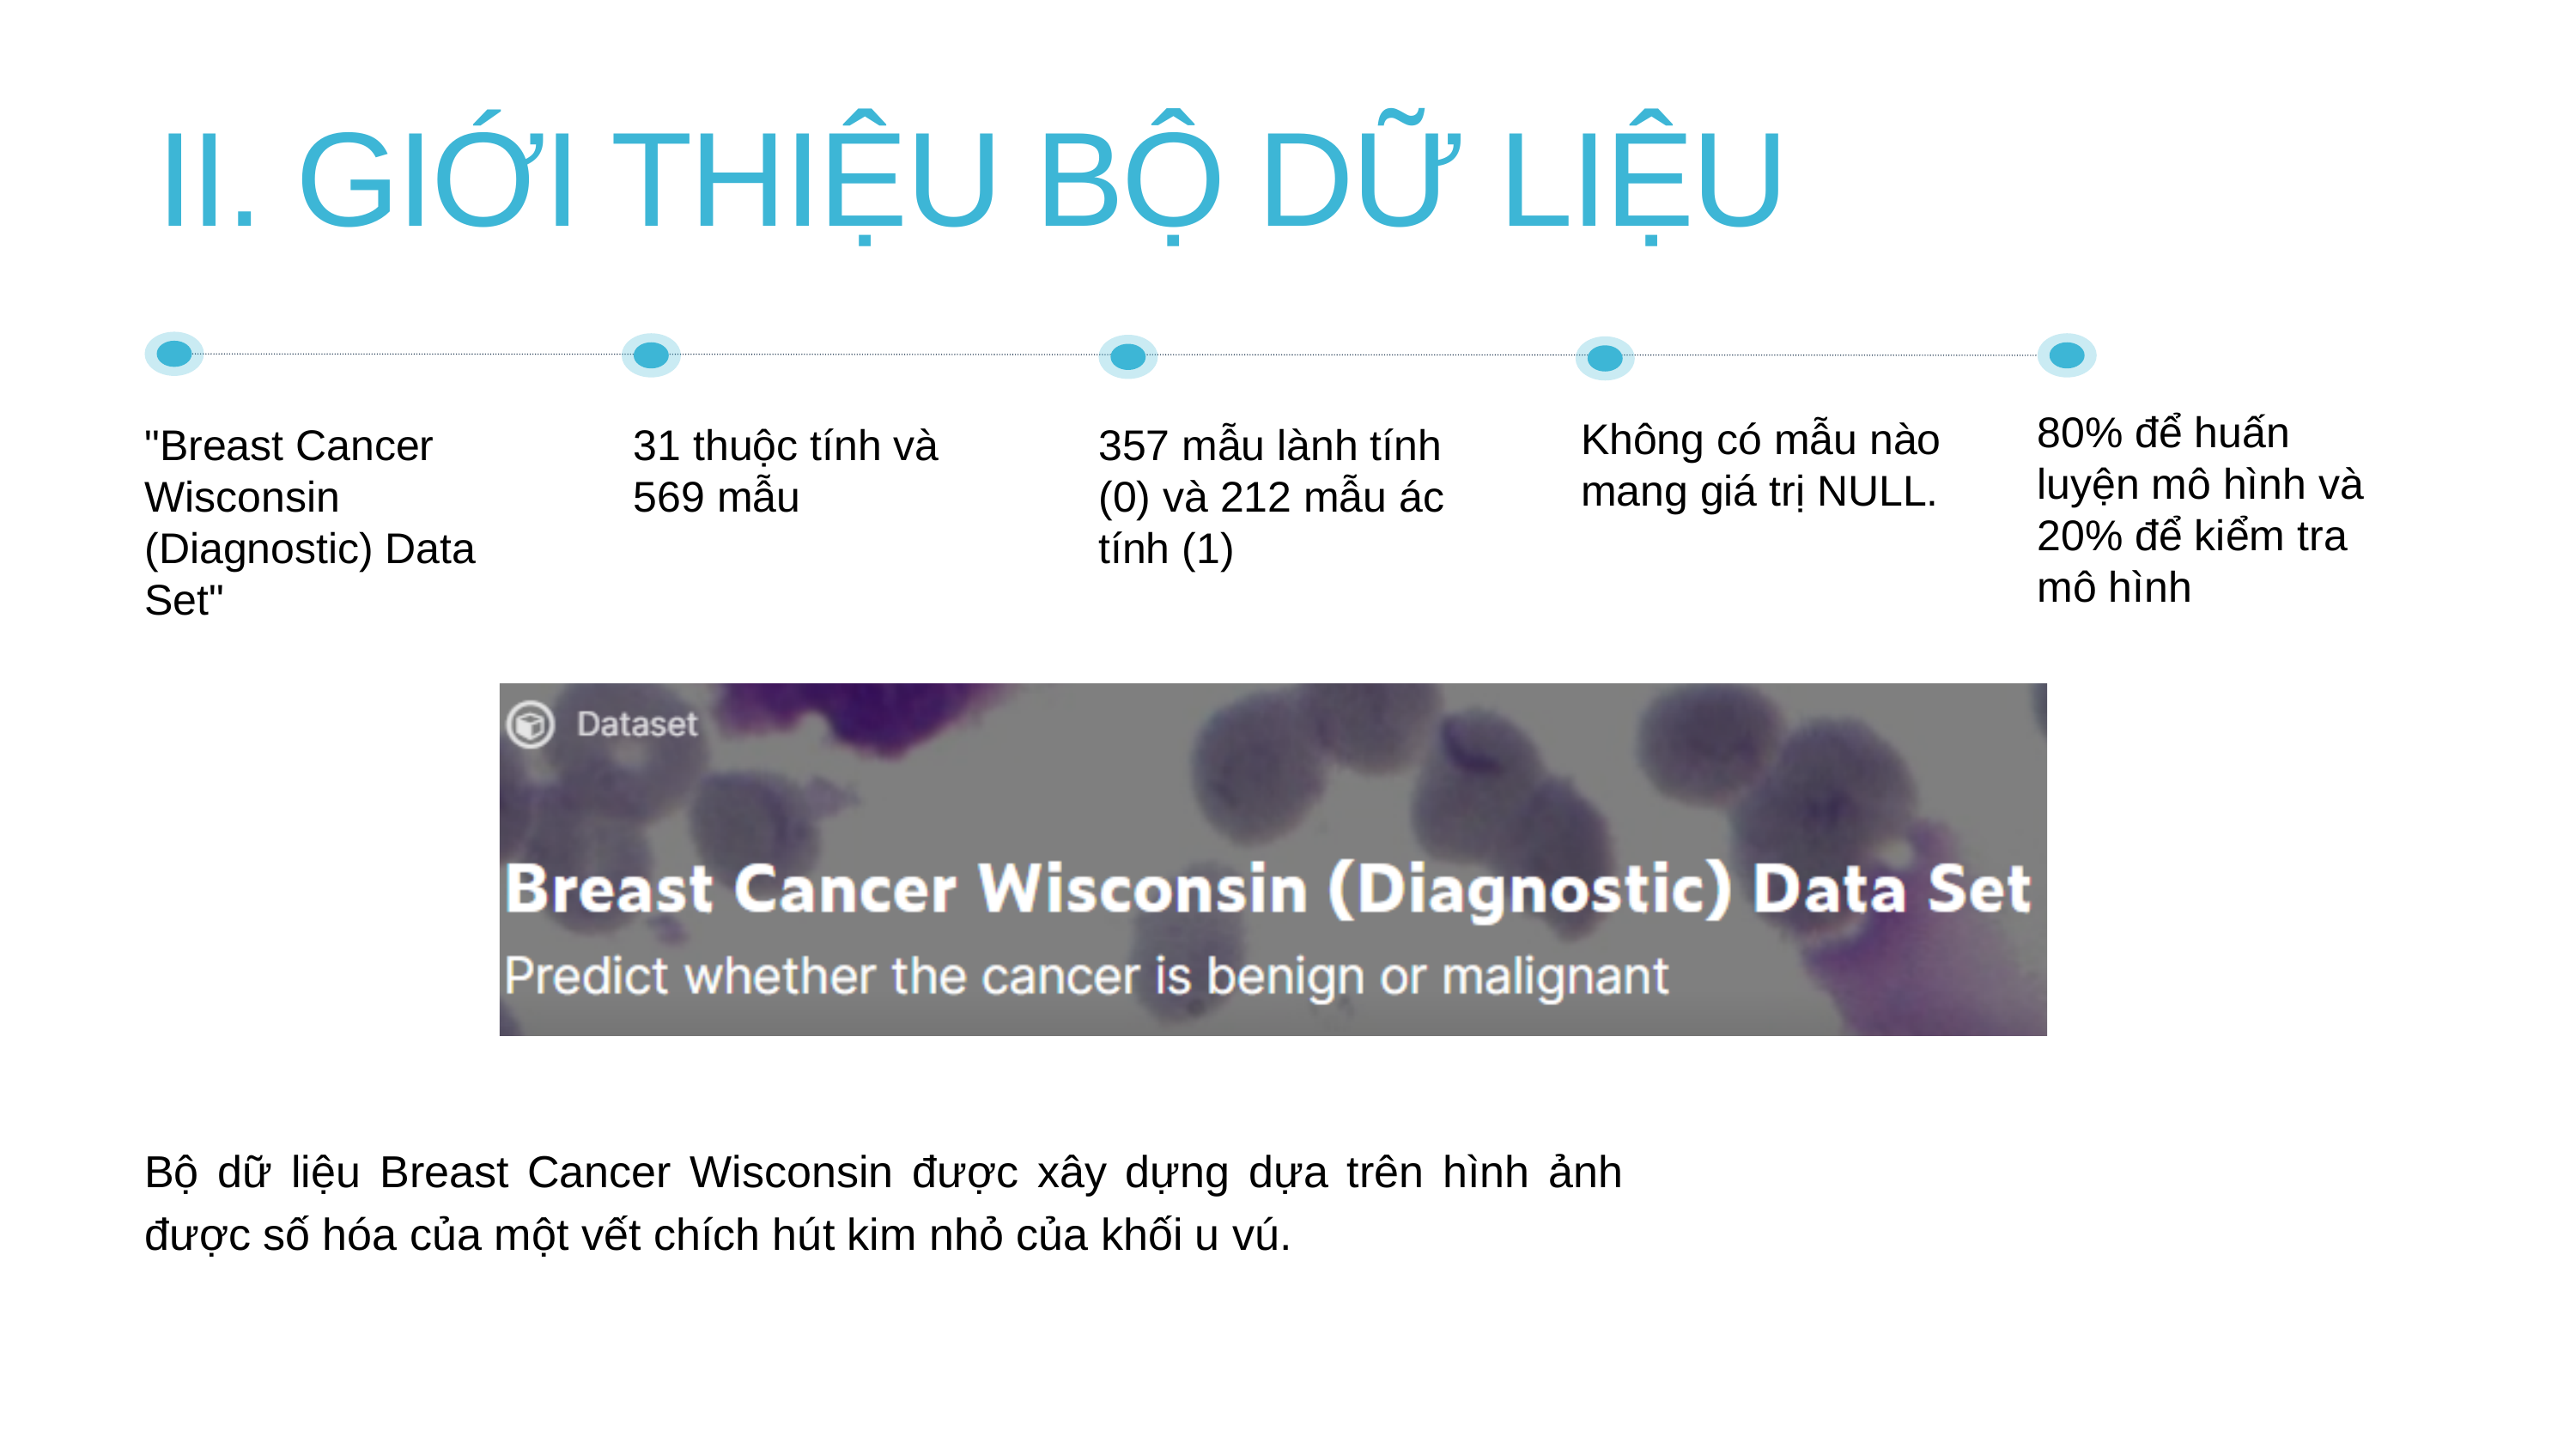

II. GIỚI THIỆU BỘ DỮ LIỆU

80% để huấn luyện mô hình và 20% để kiểm tra mô hình
Không có mẫu nào mang giá trị NULL.
"Breast Cancer Wisconsin (Diagnostic) Data Set"
31 thuộc tính và 569 mẫu
357 mẫu lành tính (0) và 212 mẫu ác tính (1)

Bộ dữ liệu Breast Cancer Wisconsin được xây dựng dựa trên hình ảnh được số hóa của một vết chích hút kim nhỏ của khối u vú.